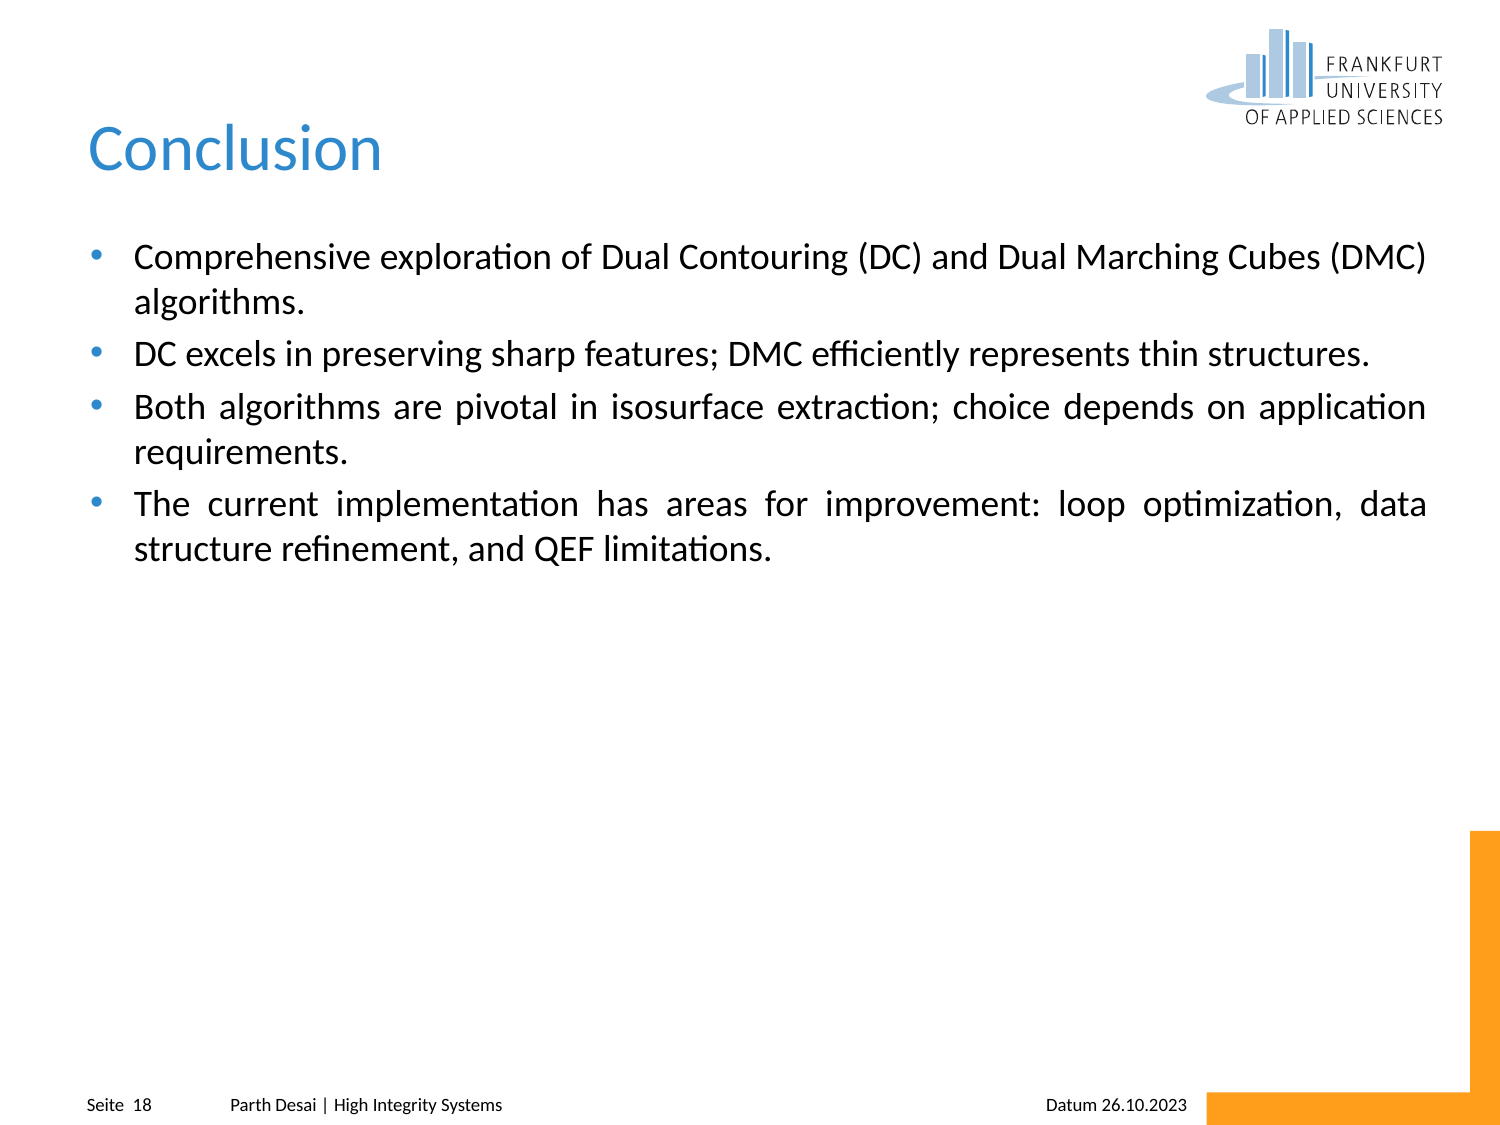

# Conclusion
Comprehensive exploration of Dual Contouring (DC) and Dual Marching Cubes (DMC) algorithms.
DC excels in preserving sharp features; DMC efficiently represents thin structures.
Both algorithms are pivotal in isosurface extraction; choice depends on application requirements.
The current implementation has areas for improvement: loop optimization, data structure refinement, and QEF limitations.

Parth Desai | High Integrity Systems
Datum 26.10.2023
Seite  18